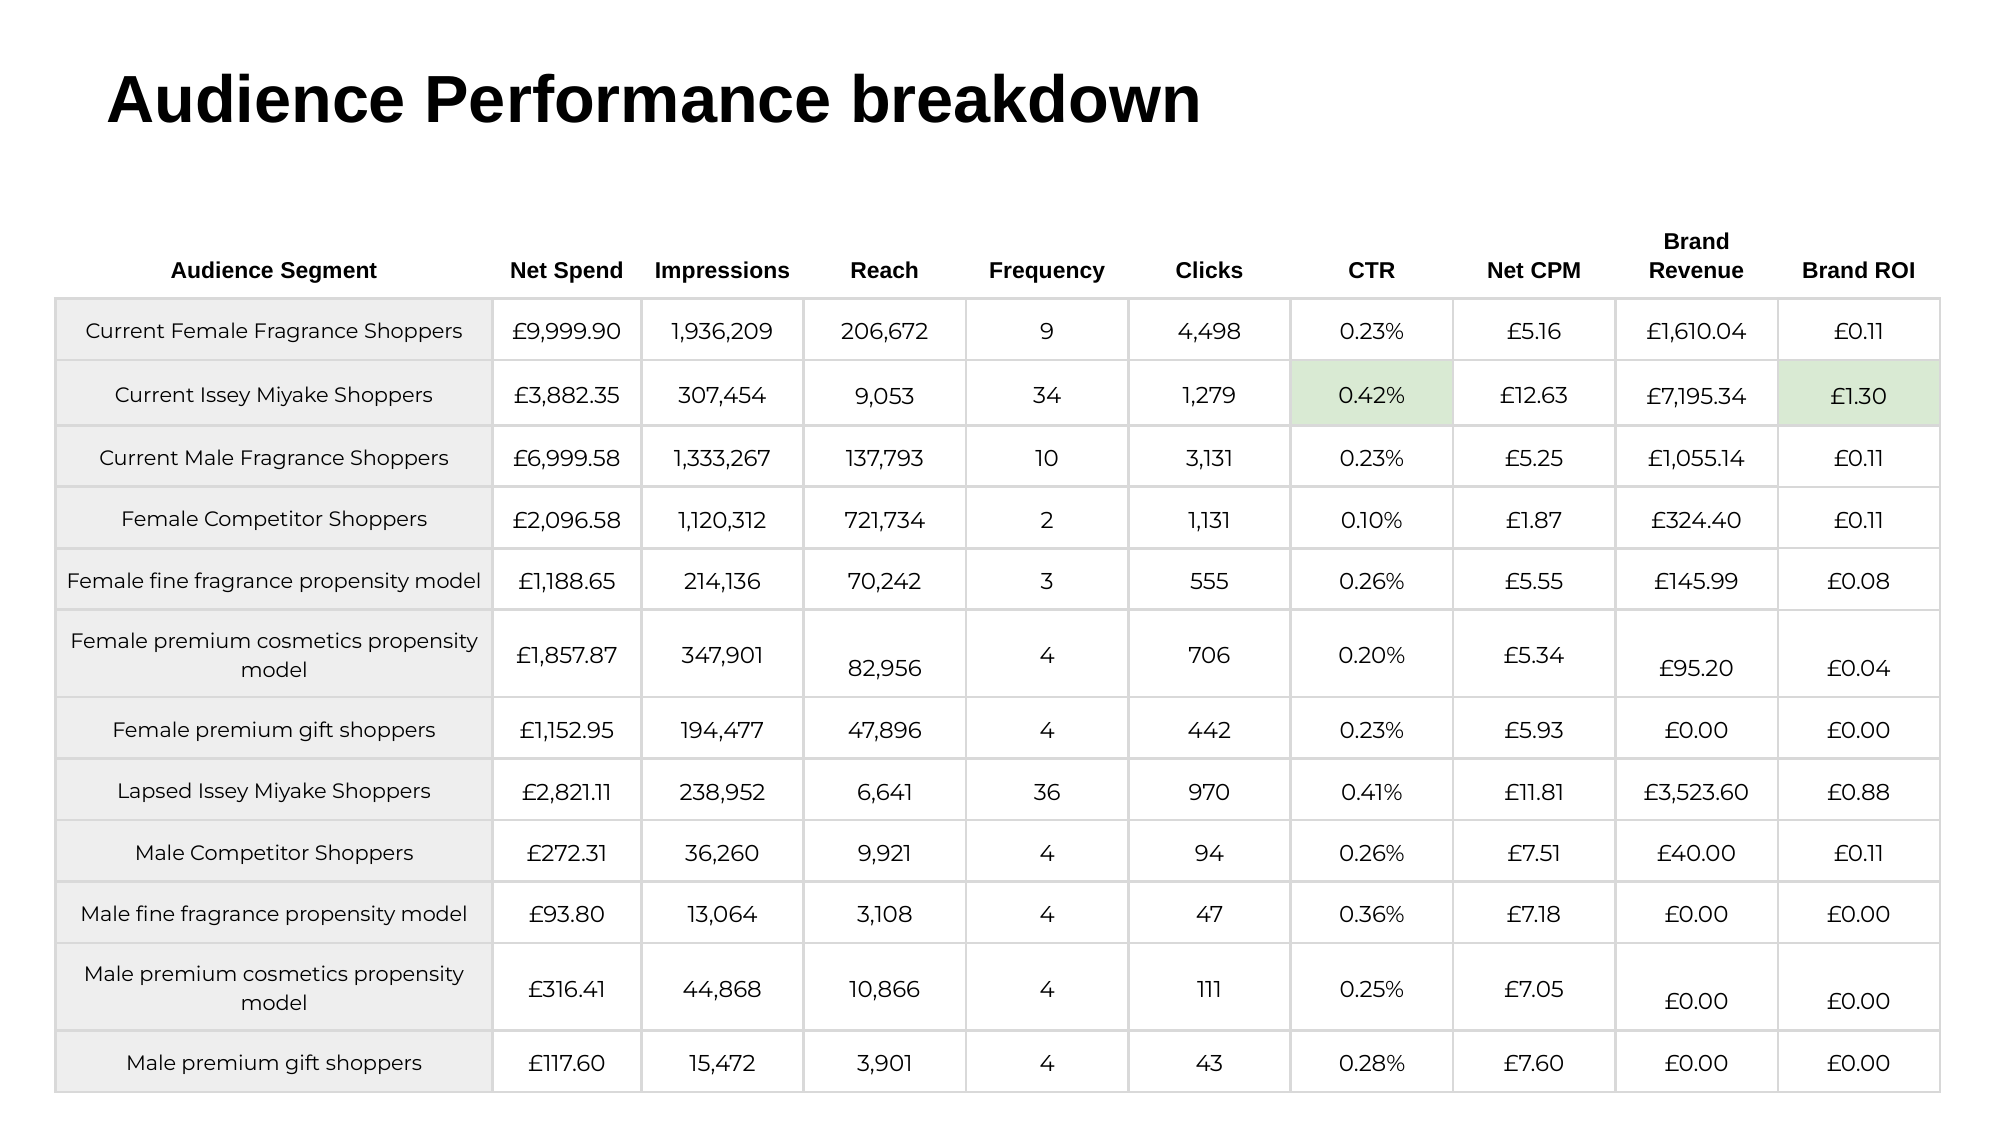

# Audience Performance breakdown
26
| Audience Segment | Net Spend | Impressions | Reach | Frequency | Clicks | CTR | Net CPM | Brand Revenue | Brand ROI |
| --- | --- | --- | --- | --- | --- | --- | --- | --- | --- |
| Current Female Fragrance Shoppers | £9,999.90 | 1,936,209 | 206,672 | 9 | 4,498 | 0.23% | £5.16 | £1,610.04 | £0.11 |
| Current Issey Miyake Shoppers | £3,882.35 | 307,454 | 9,053 | 34 | 1,279 | 0.42% | £12.63 | £7,195.34 | £1.30 |
| Current Male Fragrance Shoppers | £6,999.58 | 1,333,267 | 137,793 | 10 | 3,131 | 0.23% | £5.25 | £1,055.14 | £0.11 |
| Female Competitor Shoppers | £2,096.58 | 1,120,312 | 721,734 | 2 | 1,131 | 0.10% | £1.87 | £324.40 | £0.11 |
| Female fine fragrance propensity model | £1,188.65 | 214,136 | 70,242 | 3 | 555 | 0.26% | £5.55 | £145.99 | £0.08 |
| Female premium cosmetics propensity model | £1,857.87 | 347,901 | 82,956 | 4 | 706 | 0.20% | £5.34 | £95.20 | £0.04 |
| Female premium gift shoppers | £1,152.95 | 194,477 | 47,896 | 4 | 442 | 0.23% | £5.93 | £0.00 | £0.00 |
| Lapsed Issey Miyake Shoppers | £2,821.11 | 238,952 | 6,641 | 36 | 970 | 0.41% | £11.81 | £3,523.60 | £0.88 |
| Male Competitor Shoppers | £272.31 | 36,260 | 9,921 | 4 | 94 | 0.26% | £7.51 | £40.00 | £0.11 |
| Male fine fragrance propensity model | £93.80 | 13,064 | 3,108 | 4 | 47 | 0.36% | £7.18 | £0.00 | £0.00 |
| Male premium cosmetics propensity model | £316.41 | 44,868 | 10,866 | 4 | 111 | 0.25% | £7.05 | £0.00 | £0.00 |
| Male premium gift shoppers | £117.60 | 15,472 | 3,901 | 4 | 43 | 0.28% | £7.60 | £0.00 | £0.00 |